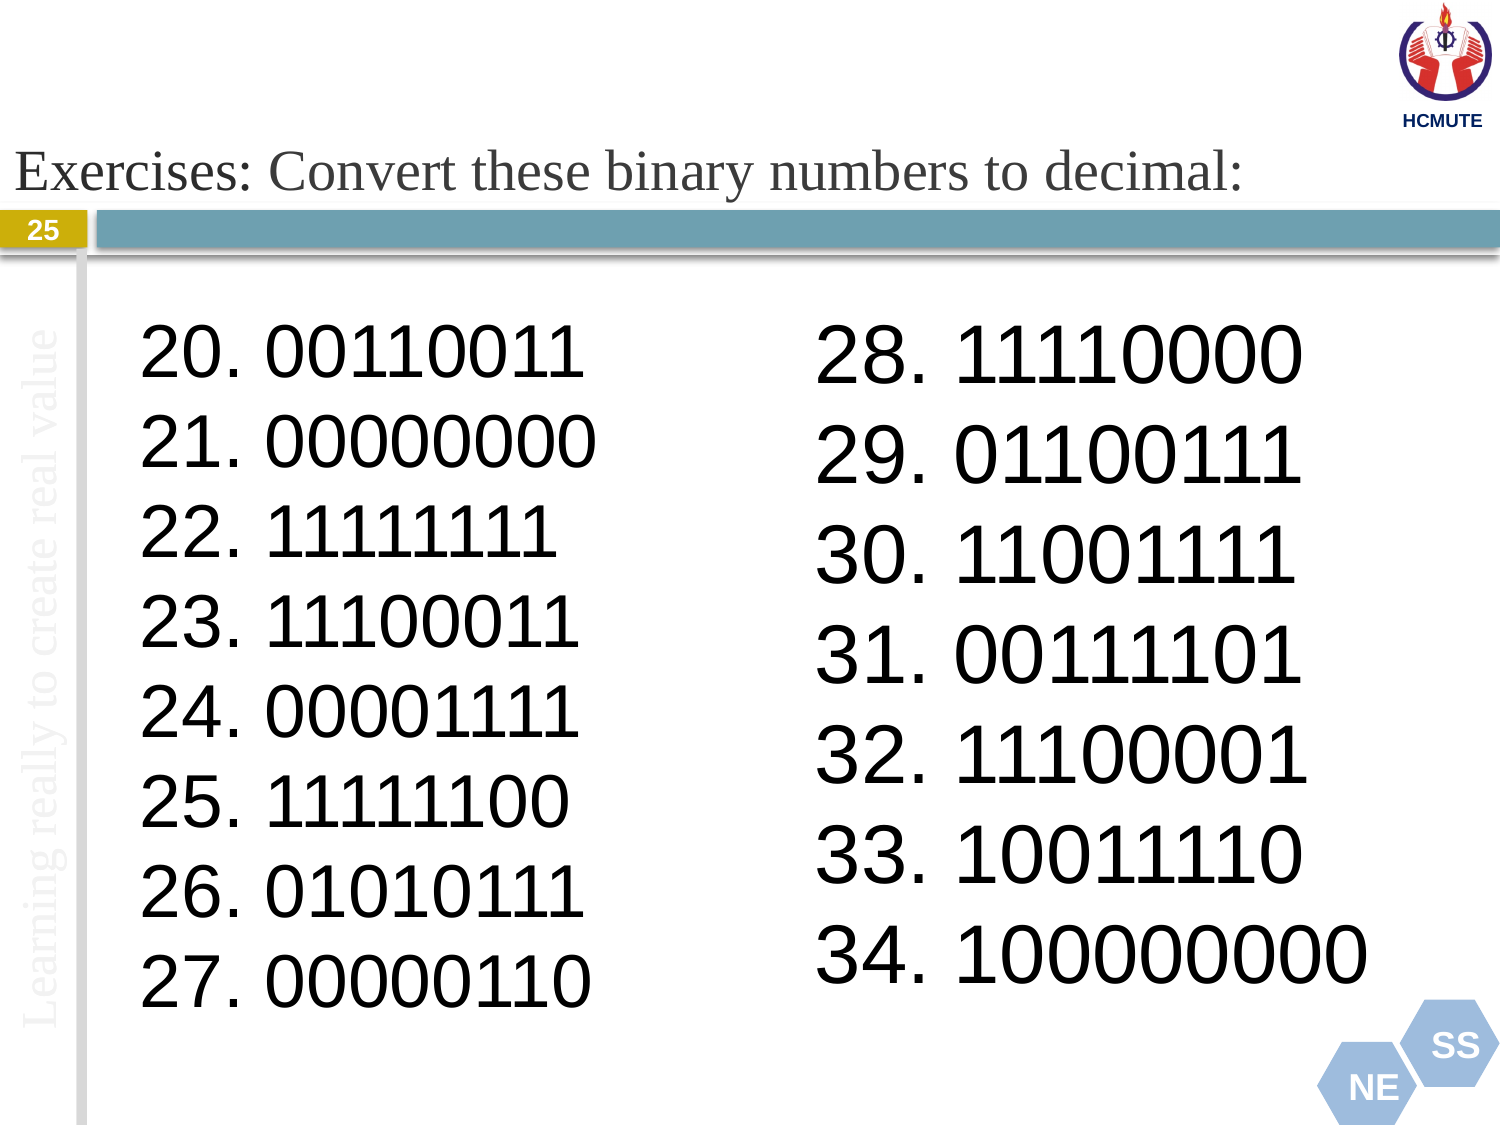

# Exercises: Convert these binary numbers to decimal:
25
28. 11110000
29. 01100111
30. 11001111
31. 00111101
32. 11100001
33. 10011110
34. 100000000
20. 00110011
21. 00000000
22. 11111111
23. 11100011
24. 00001111
25. 11111100
26. 01010111
27. 00000110